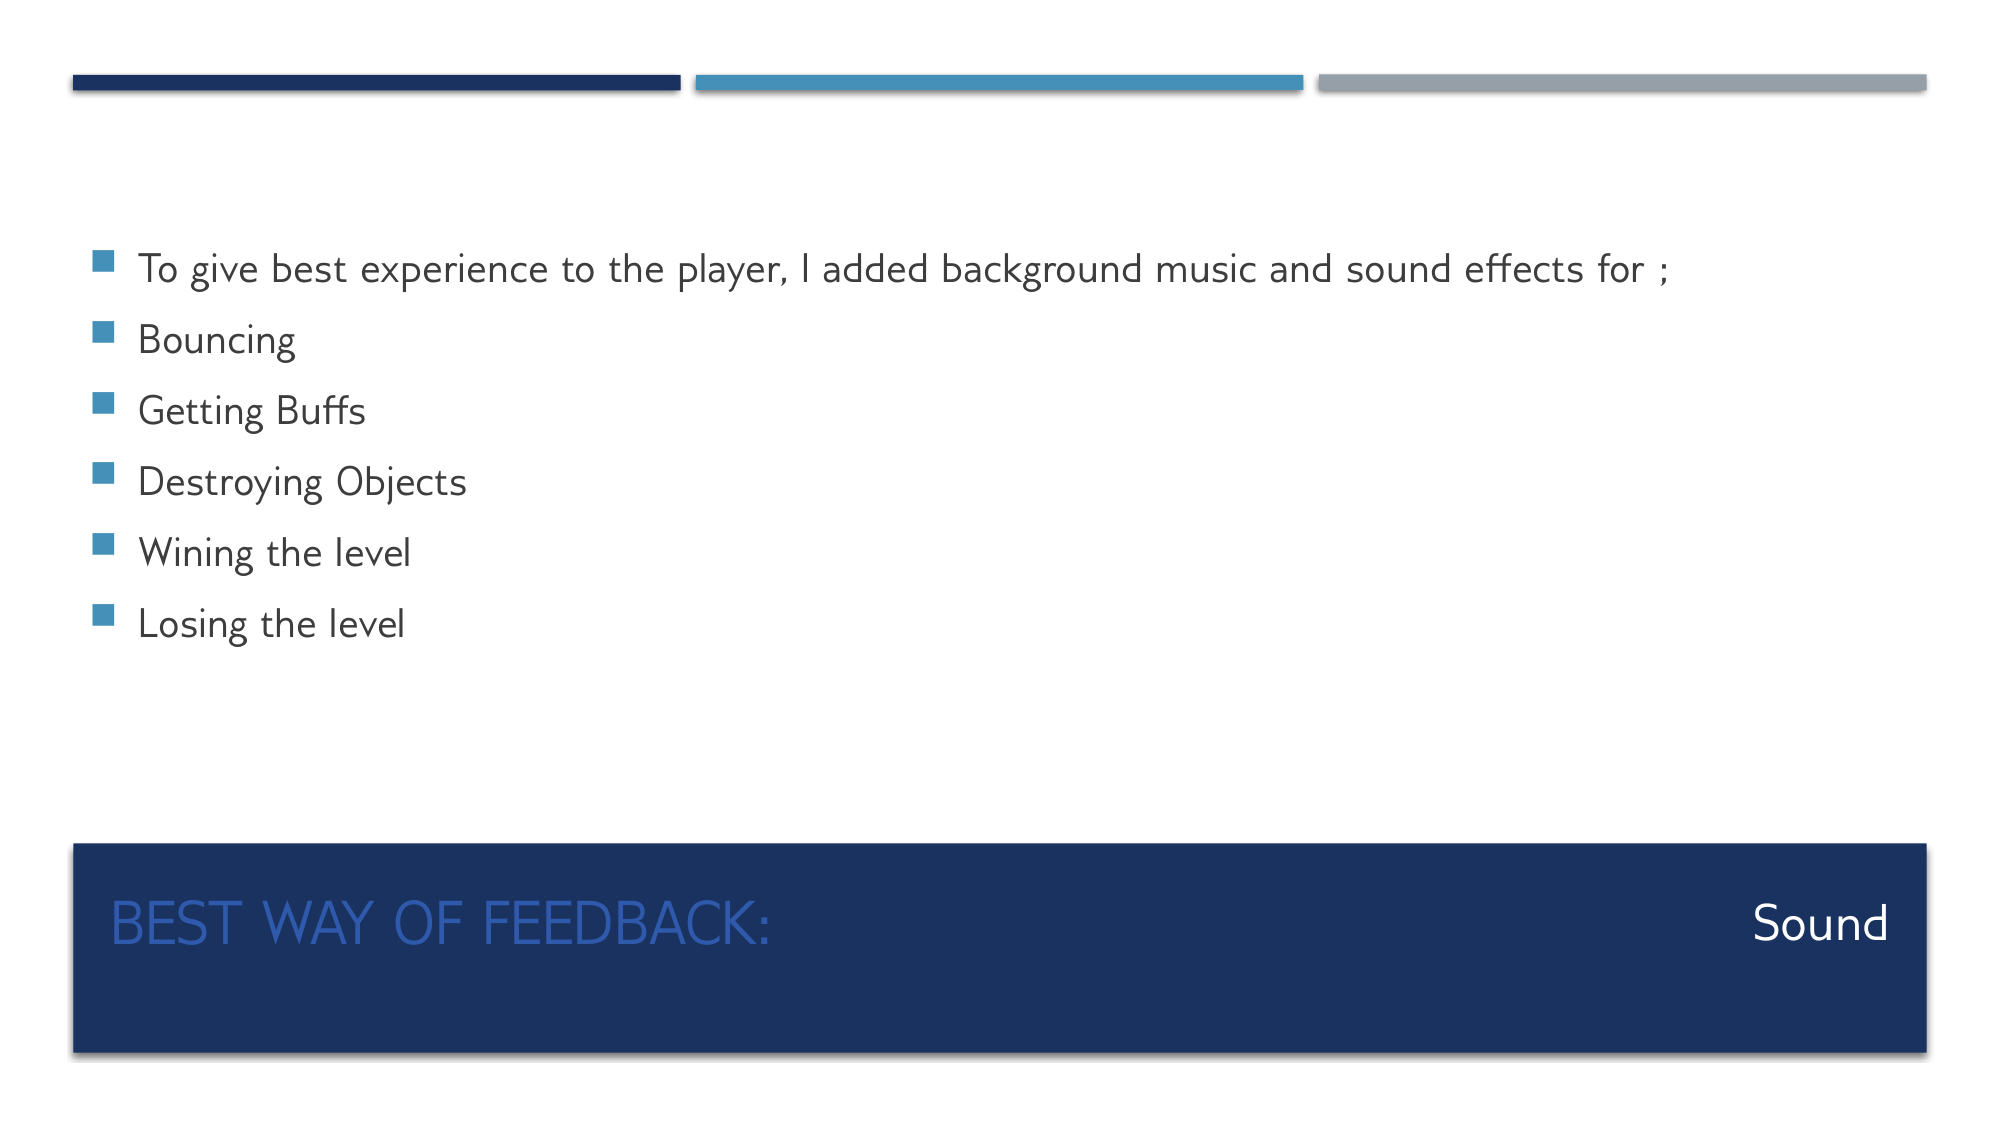

To give best experience to the player, I added background music and sound effects for ;
Bouncing
Getting Buffs
Destroying Objects
Wining the level
Losing the level
# Best way of feedback:
Sound